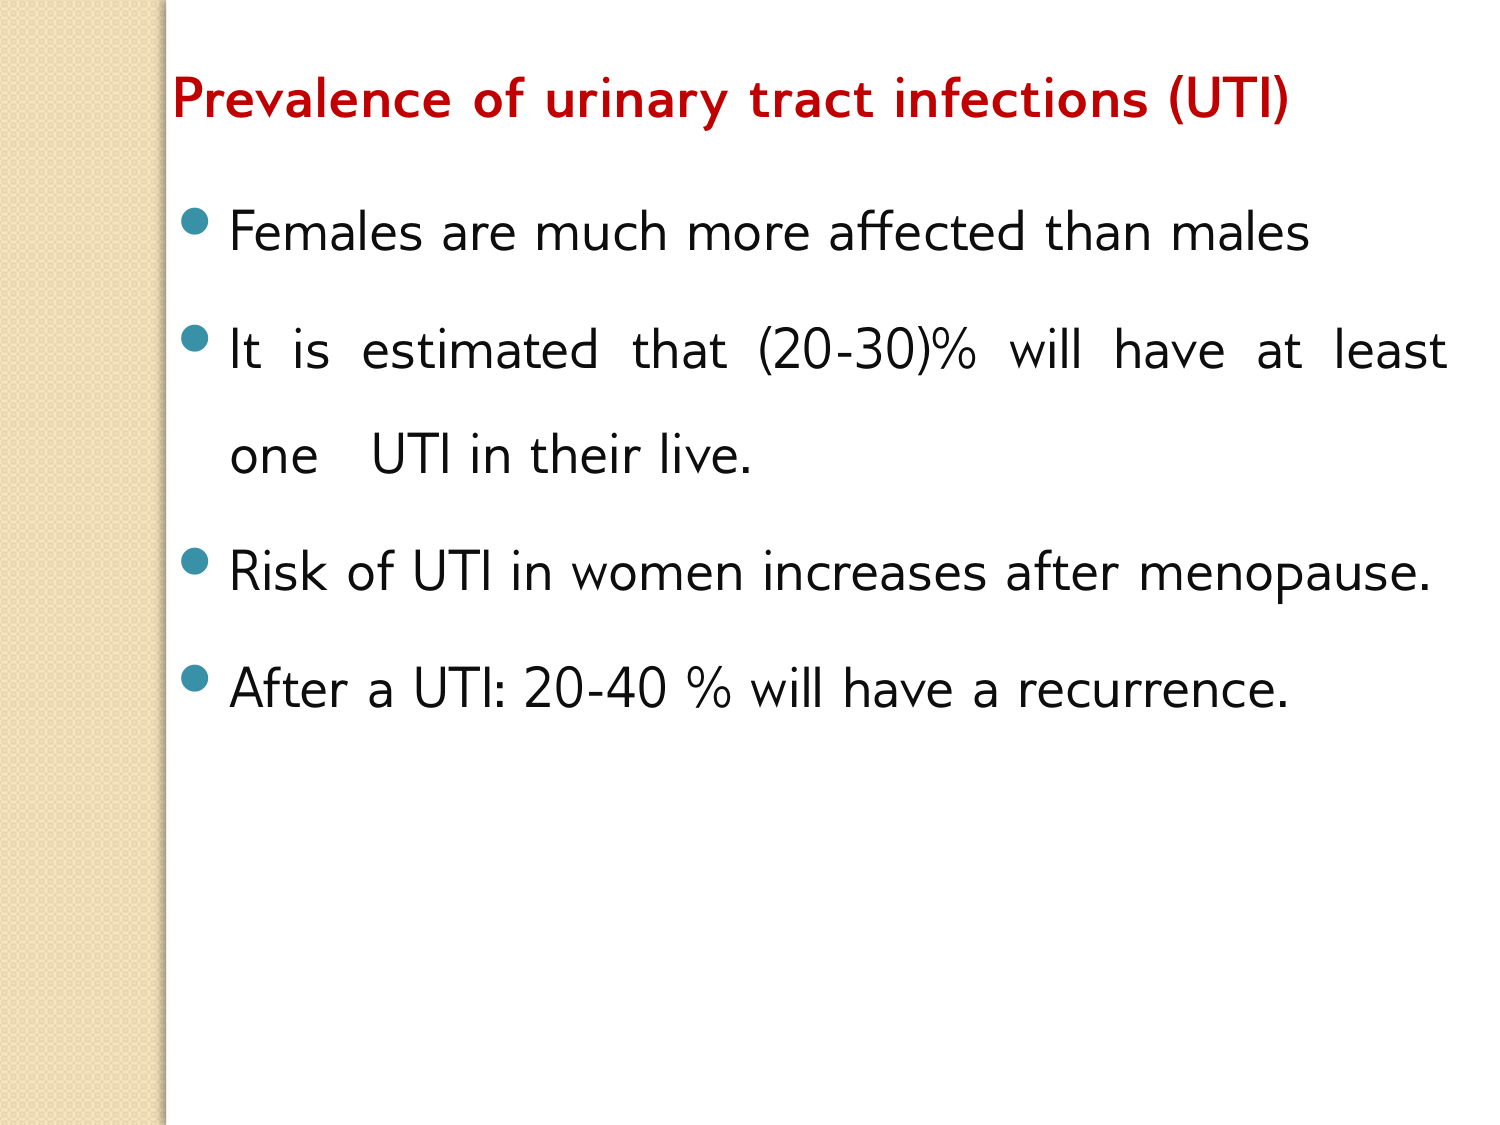

Prevalence of urinary tract infections (UTI)
Females are much more affected than males
It is estimated that (20-30)% will have at least one   UTI in their live.
Risk of UTI in women increases after menopause.
After a UTI: 20-40 % will have a recurrence.